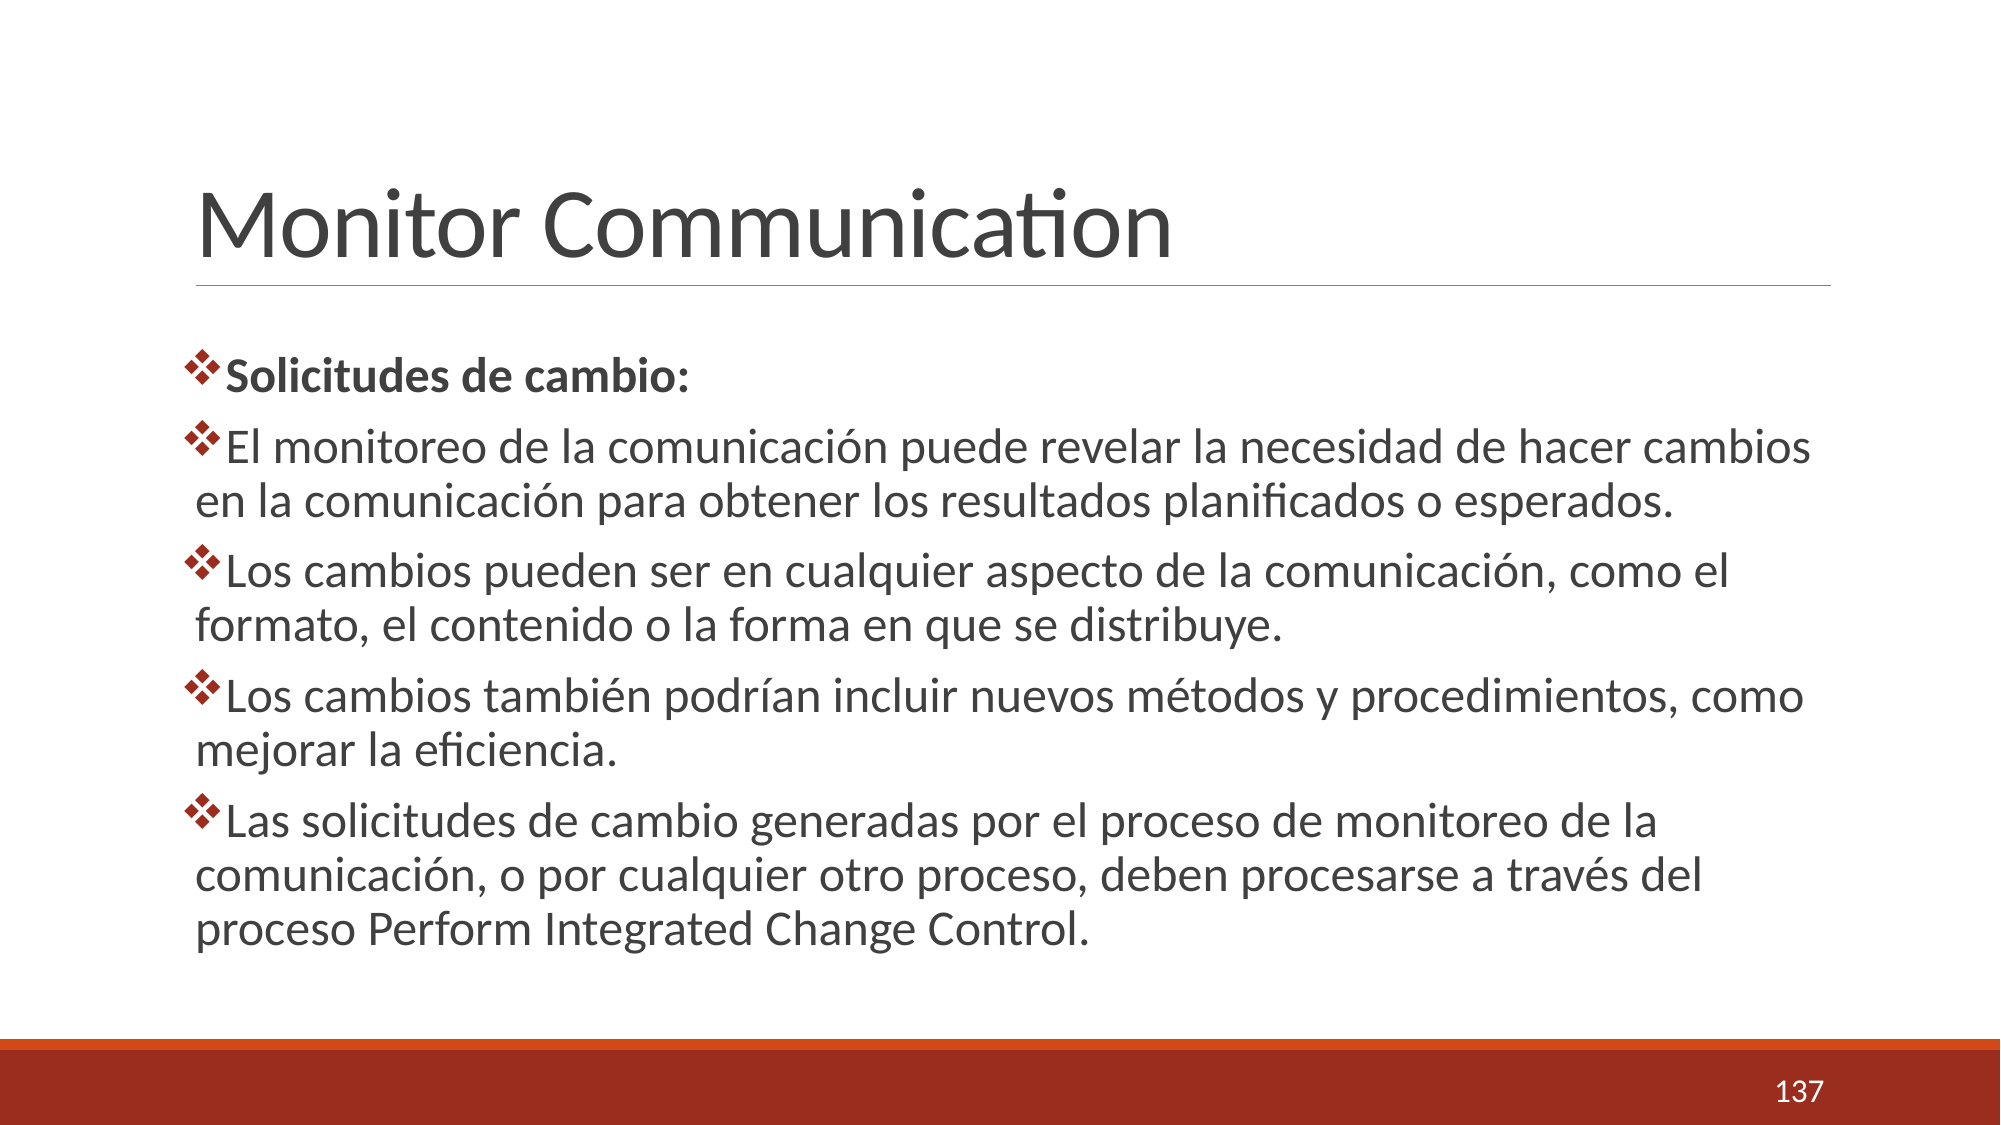

# Monitor Communication
Solicitudes de cambio:
El monitoreo de la comunicación puede revelar la necesidad de hacer cambios en la comunicación para obtener los resultados planificados o esperados.
Los cambios pueden ser en cualquier aspecto de la comunicación, como el formato, el contenido o la forma en que se distribuye.
Los cambios también podrían incluir nuevos métodos y procedimientos, como mejorar la eficiencia.
Las solicitudes de cambio generadas por el proceso de monitoreo de la comunicación, o por cualquier otro proceso, deben procesarse a través del proceso Perform Integrated Change Control.
137